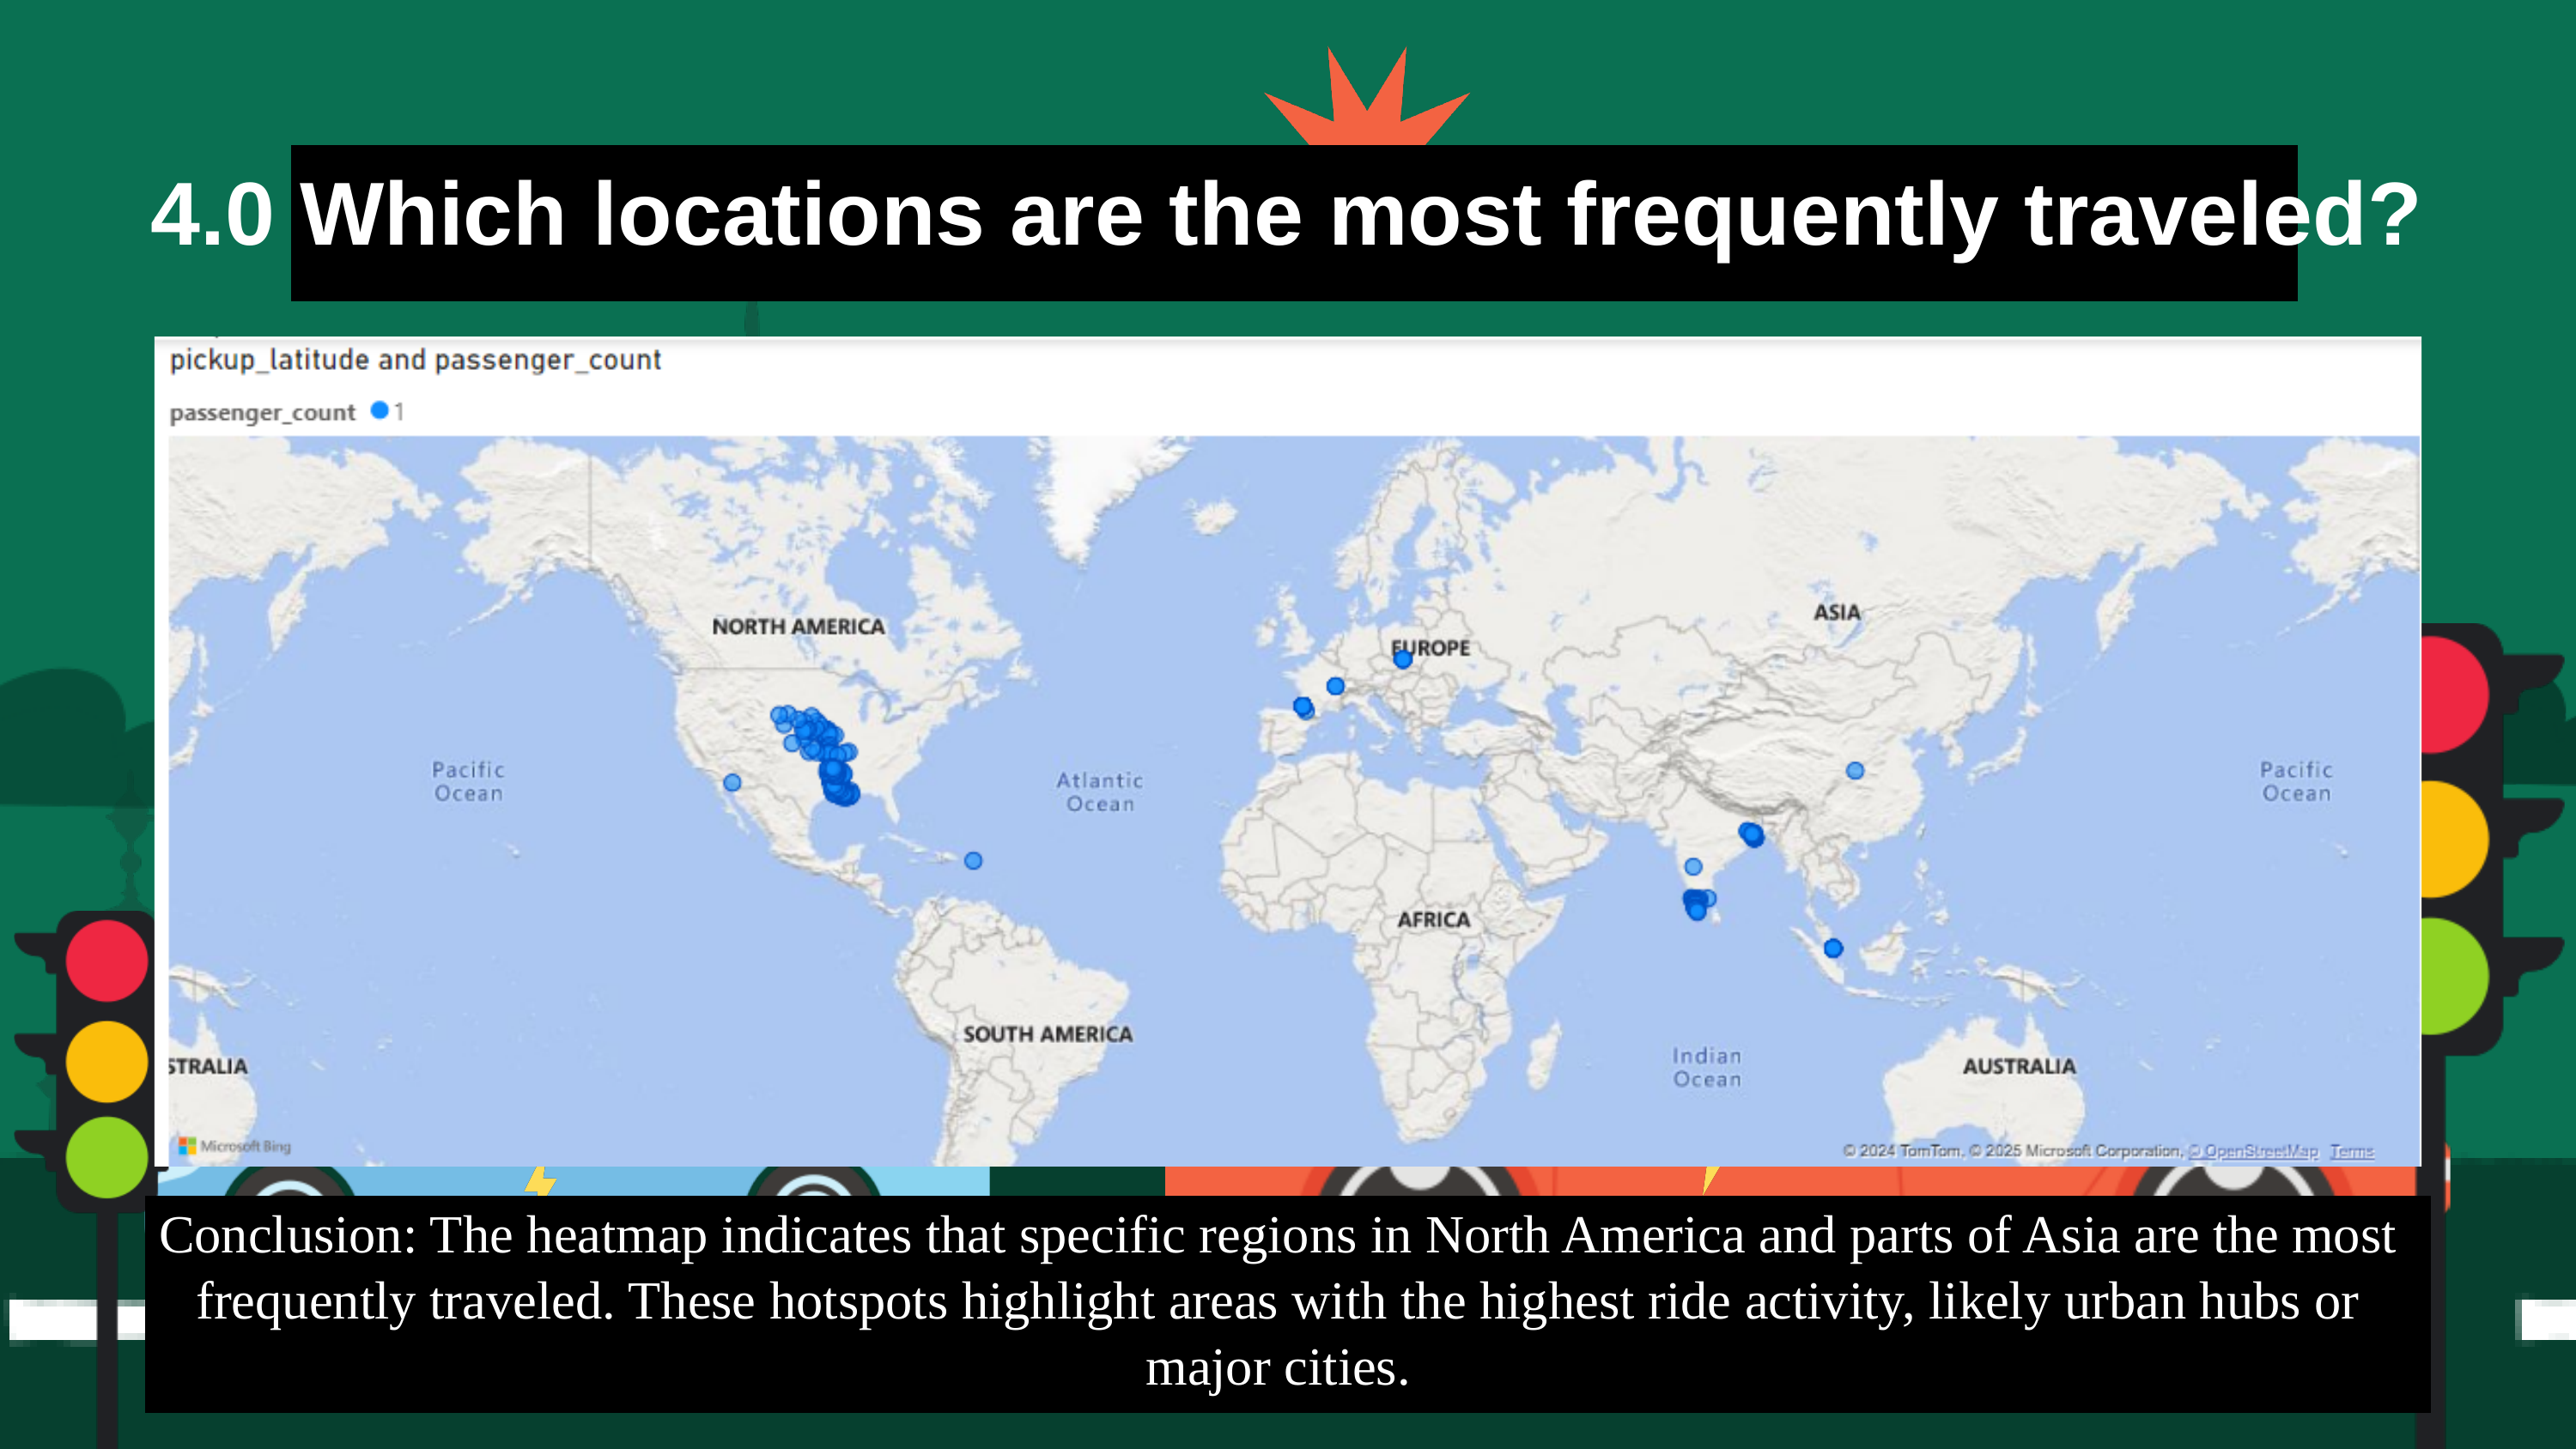

4.0 Which locations are the most frequently traveled?

Conclusion: The heatmap indicates that specific regions in North America and parts of Asia are the most frequently traveled. These hotspots highlight areas with the highest ride activity, likely urban hubs or major cities.